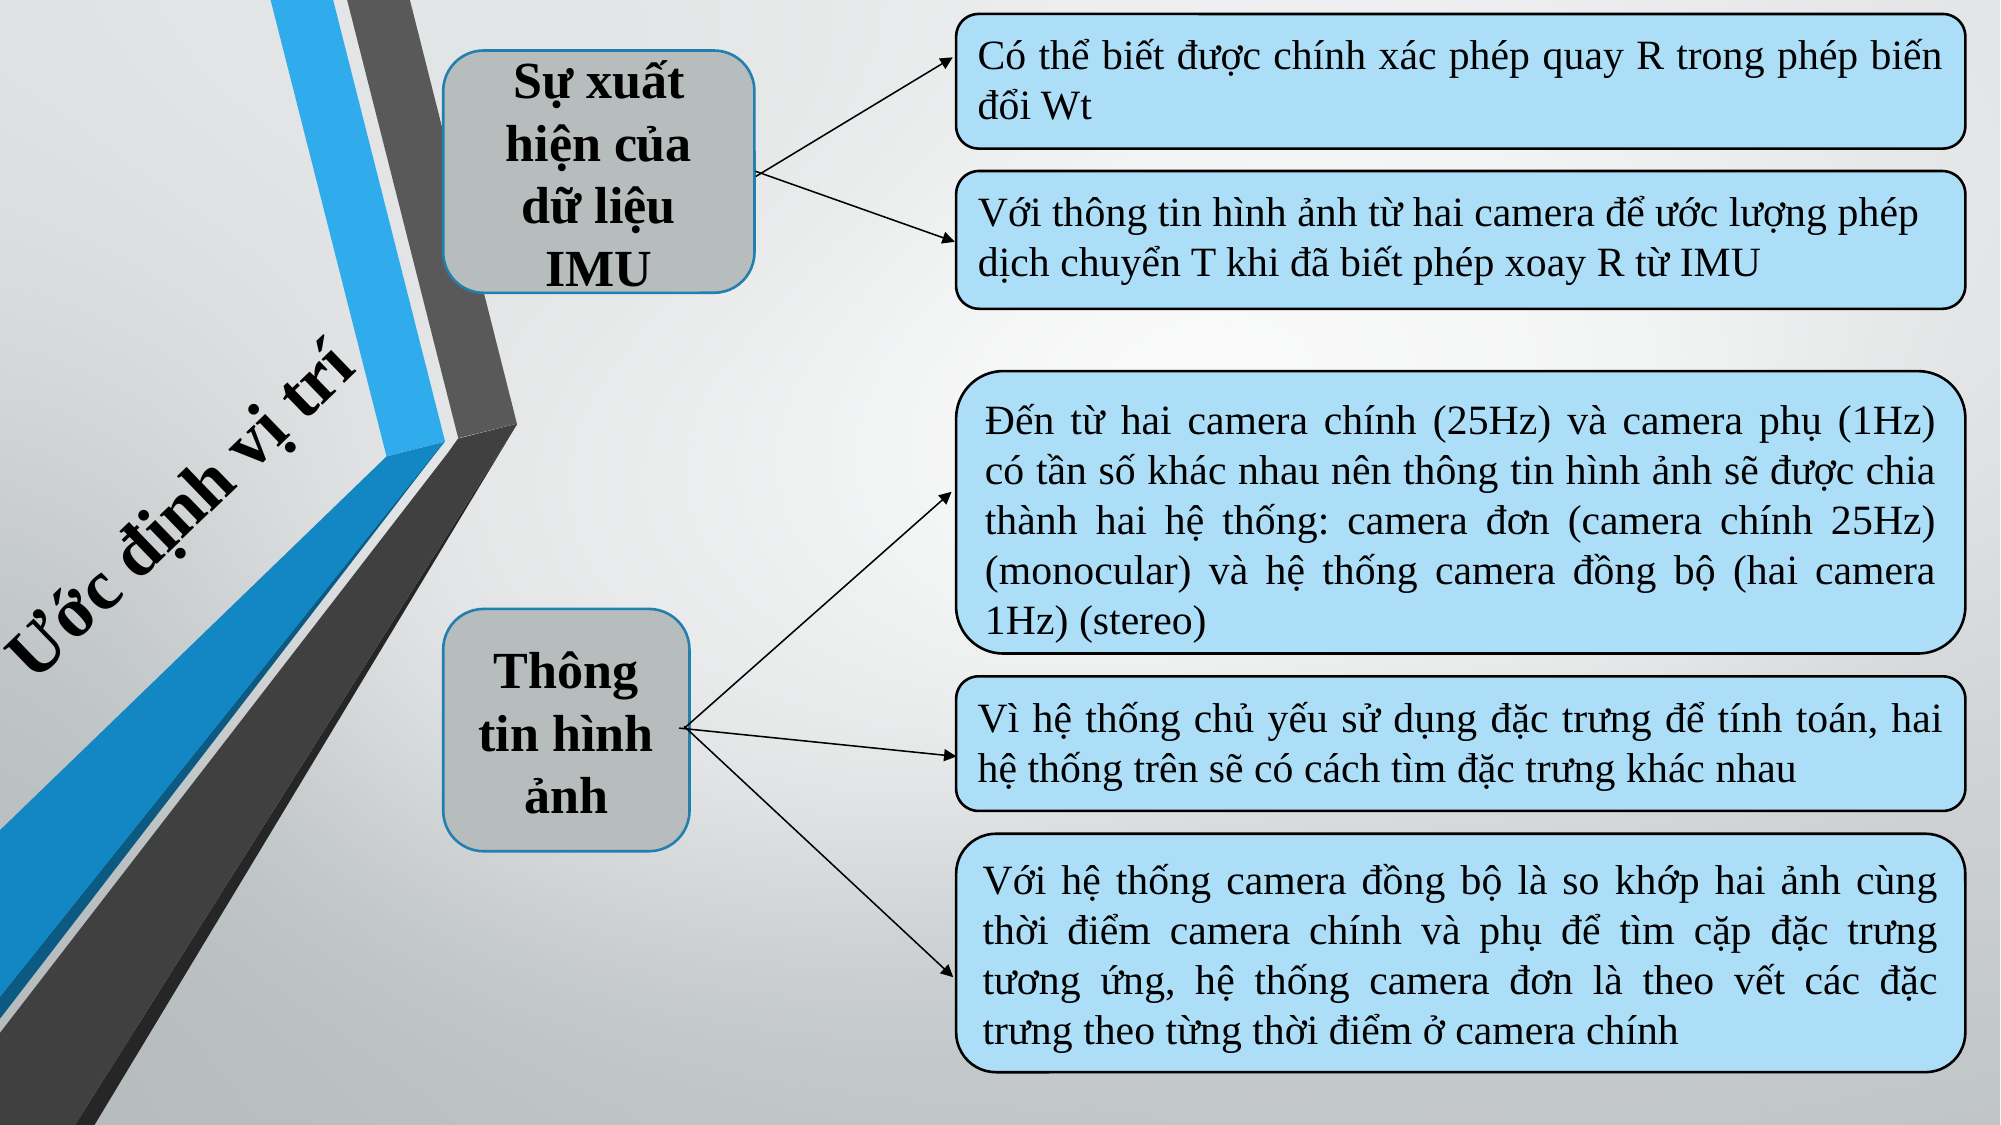

Có thể biết được chính xác phép quay R trong phép biến đổi Wt
Sự xuất hiện của dữ liệu IMU
Với thông tin hình ảnh từ hai camera để ước lượng phép dịch chuyển T khi đã biết phép xoay R từ IMU
Đến từ hai camera chính (25Hz) và camera phụ (1Hz) có tần số khác nhau nên thông tin hình ảnh sẽ được chia thành hai hệ thống: camera đơn (camera chính 25Hz) (monocular) và hệ thống camera đồng bộ (hai camera 1Hz) (stereo)

Ước định vị trí
Thông tin hình ảnh
Vì hệ thống chủ yếu sử dụng đặc trưng để tính toán, hai hệ thống trên sẽ có cách tìm đặc trưng khác nhau
Với hệ thống camera đồng bộ là so khớp hai ảnh cùng thời điểm camera chính và phụ để tìm cặp đặc trưng tương ứng, hệ thống camera đơn là theo vết các đặc trưng theo từng thời điểm ở camera chính